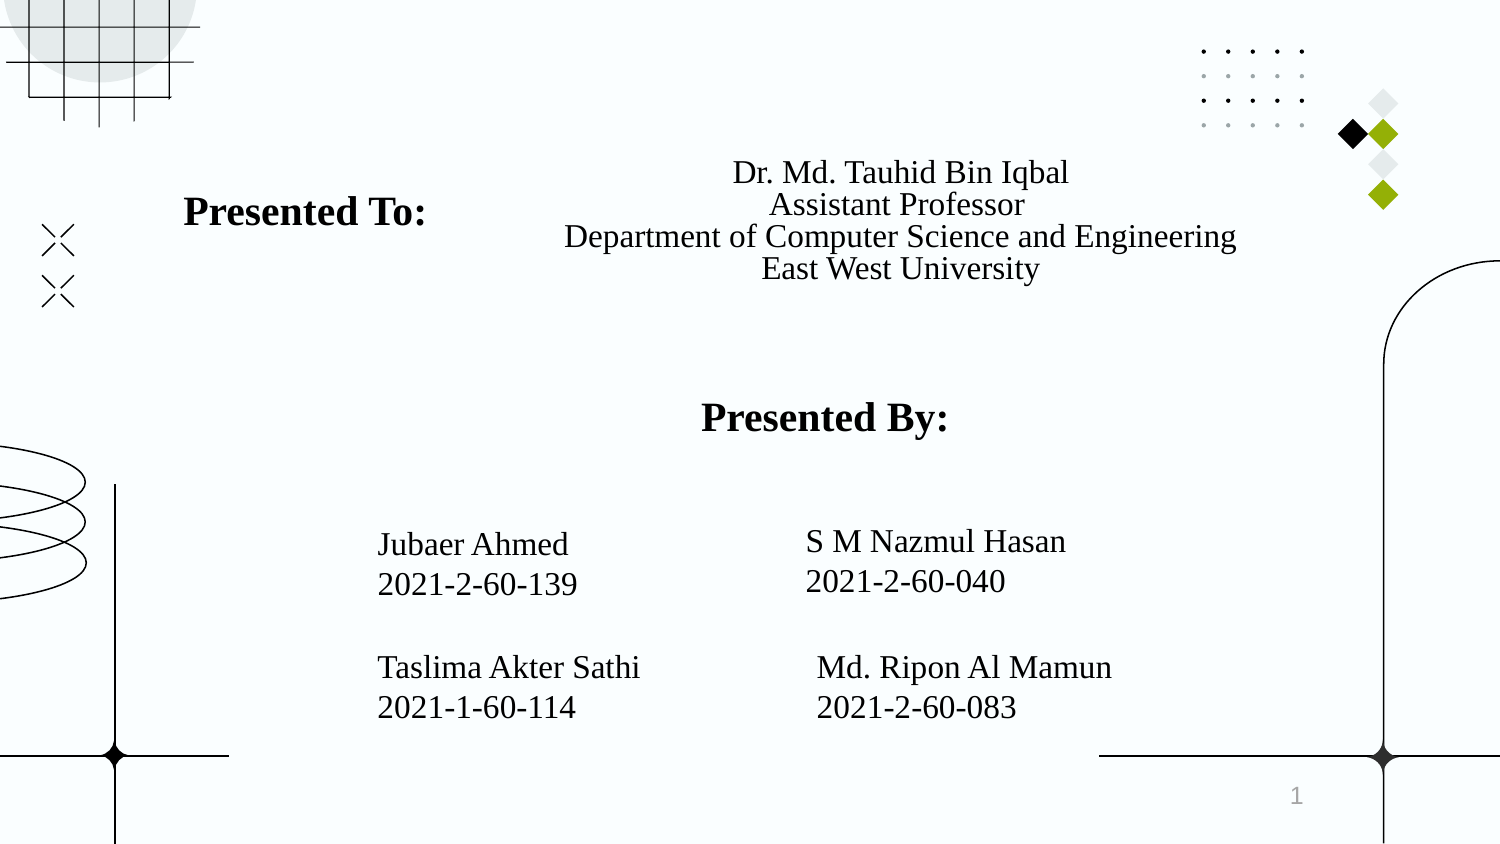

# Dr. Md. Tauhid Bin Iqbal Assistant Professor Department of Computer Science and Engineering East West University
Presented To:
Presented By:
Jubaer Ahmed
2021-2-60-139
S M Nazmul Hasan
2021-2-60-040
Taslima Akter Sathi
2021-1-60-114
Md. Ripon Al Mamun
2021-2-60-083
1